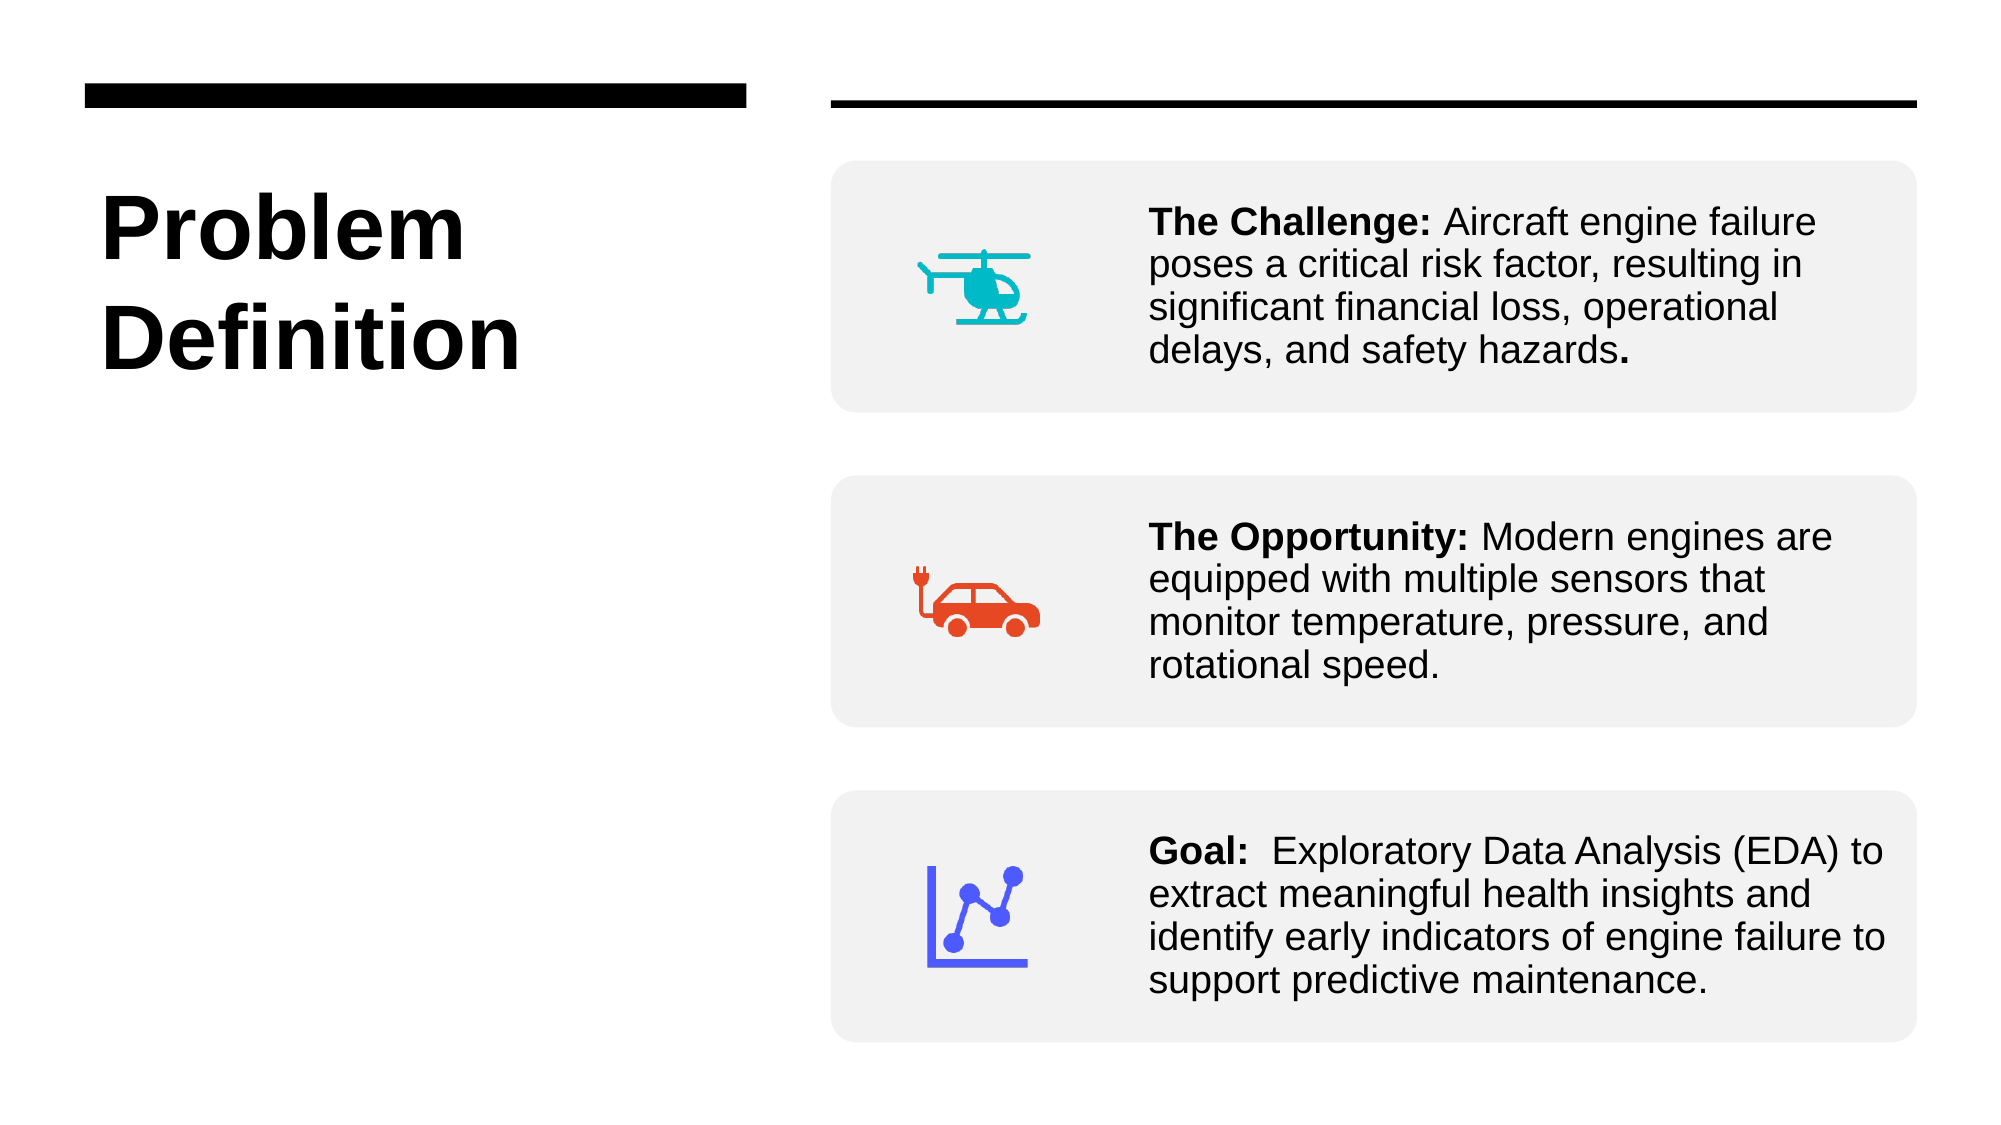

# Problem Definition
The Challenge: Aircraft engine failure poses a critical risk factor, resulting in significant financial loss, operational delays, and safety hazards.
The Opportunity: Modern engines are equipped with multiple sensors that monitor temperature, pressure, and rotational speed.
Goal:  Exploratory Data Analysis (EDA) to extract meaningful health insights and identify early indicators of engine failure to support predictive maintenance.